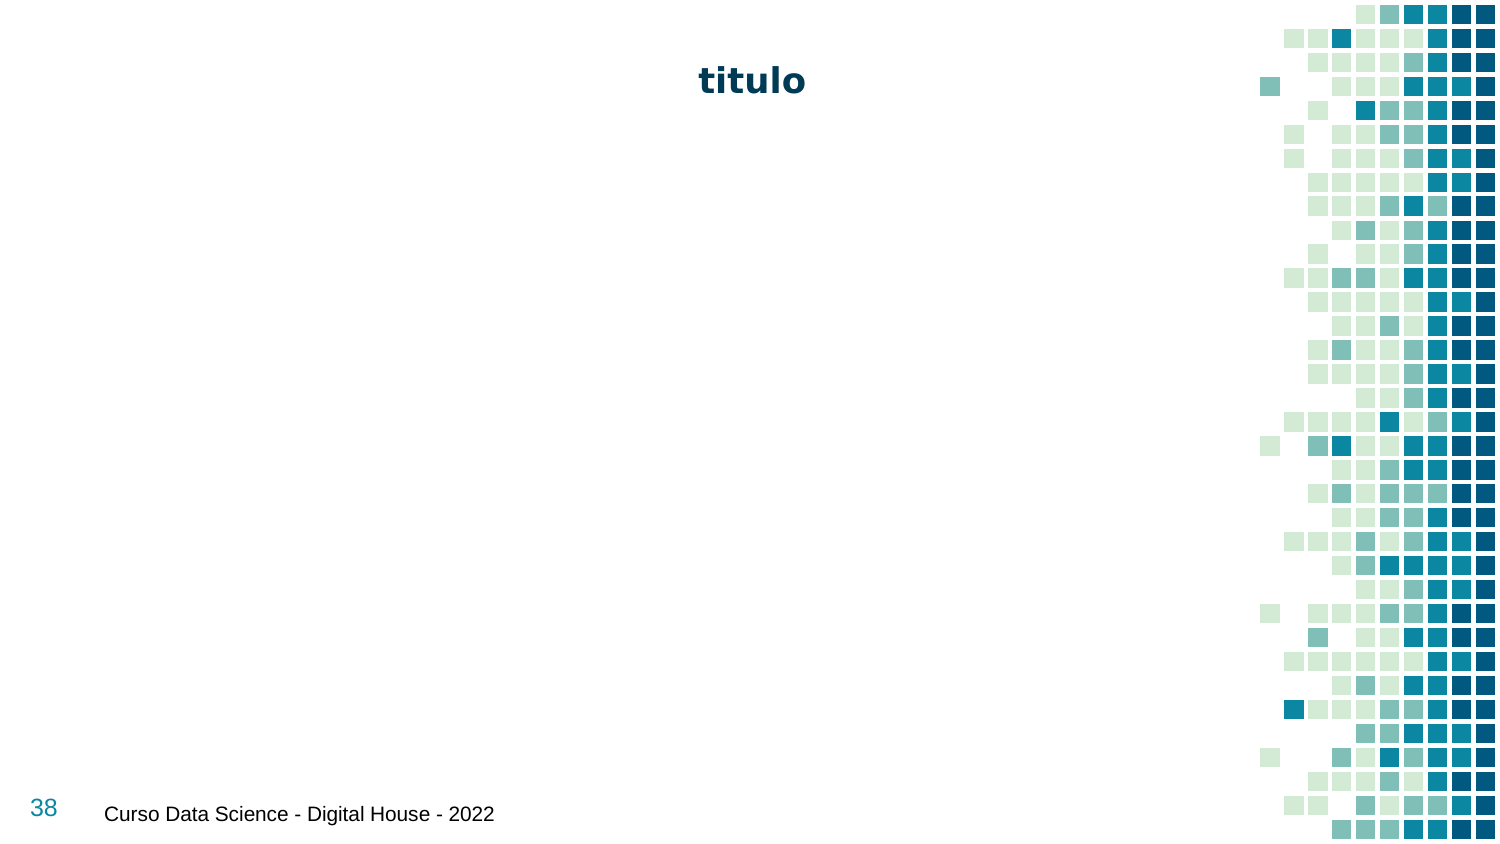

titulo
38
Curso Data Science - Digital House - 2022